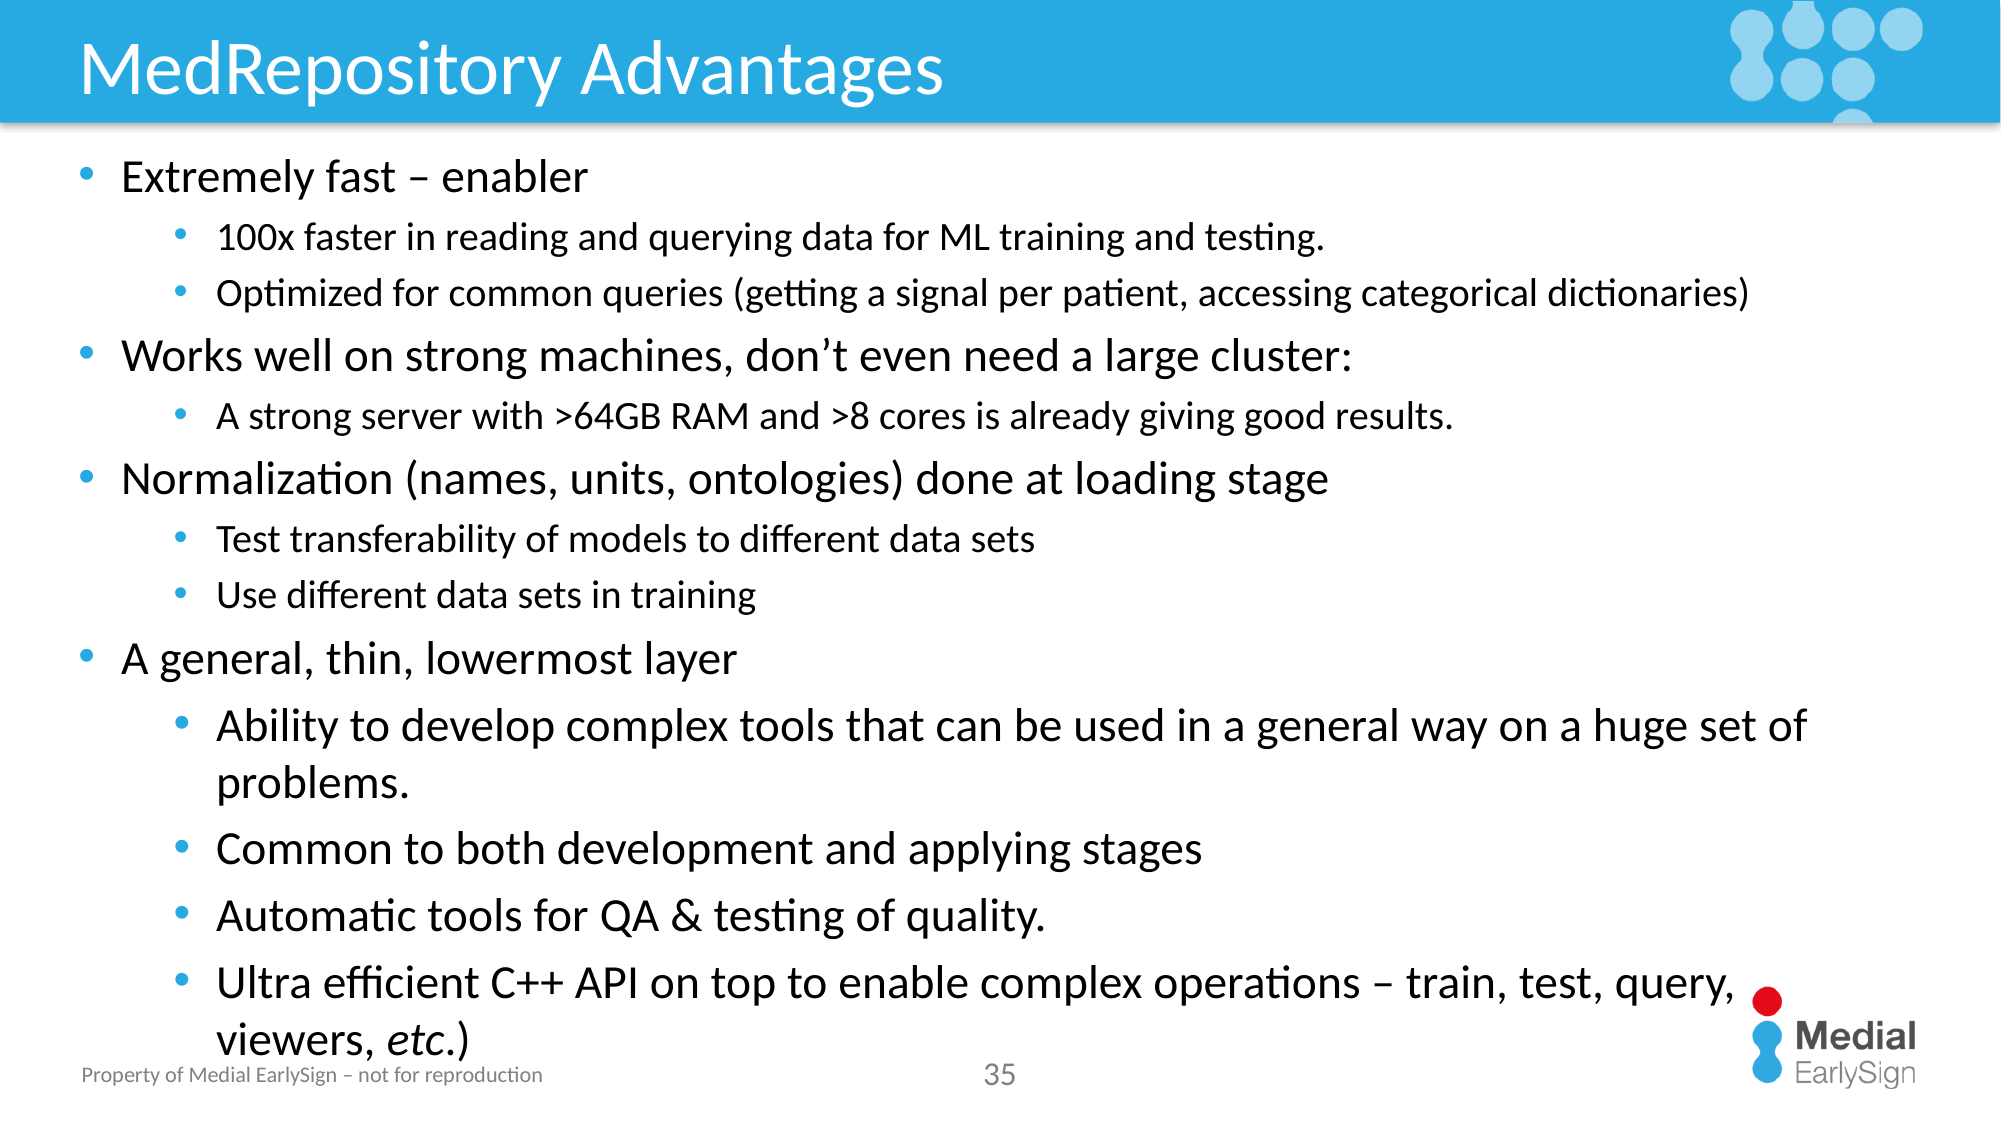

# MedRepository Advantages
Extremely fast – enabler
100x faster in reading and querying data for ML training and testing.
Optimized for common queries (getting a signal per patient, accessing categorical dictionaries)
Works well on strong machines, don’t even need a large cluster:
A strong server with >64GB RAM and >8 cores is already giving good results.
Normalization (names, units, ontologies) done at loading stage
Test transferability of models to different data sets
Use different data sets in training
A general, thin, lowermost layer
Ability to develop complex tools that can be used in a general way on a huge set of problems.
Common to both development and applying stages
Automatic tools for QA & testing of quality.
Ultra efficient C++ API on top to enable complex operations – train, test, query, viewers, etc.)